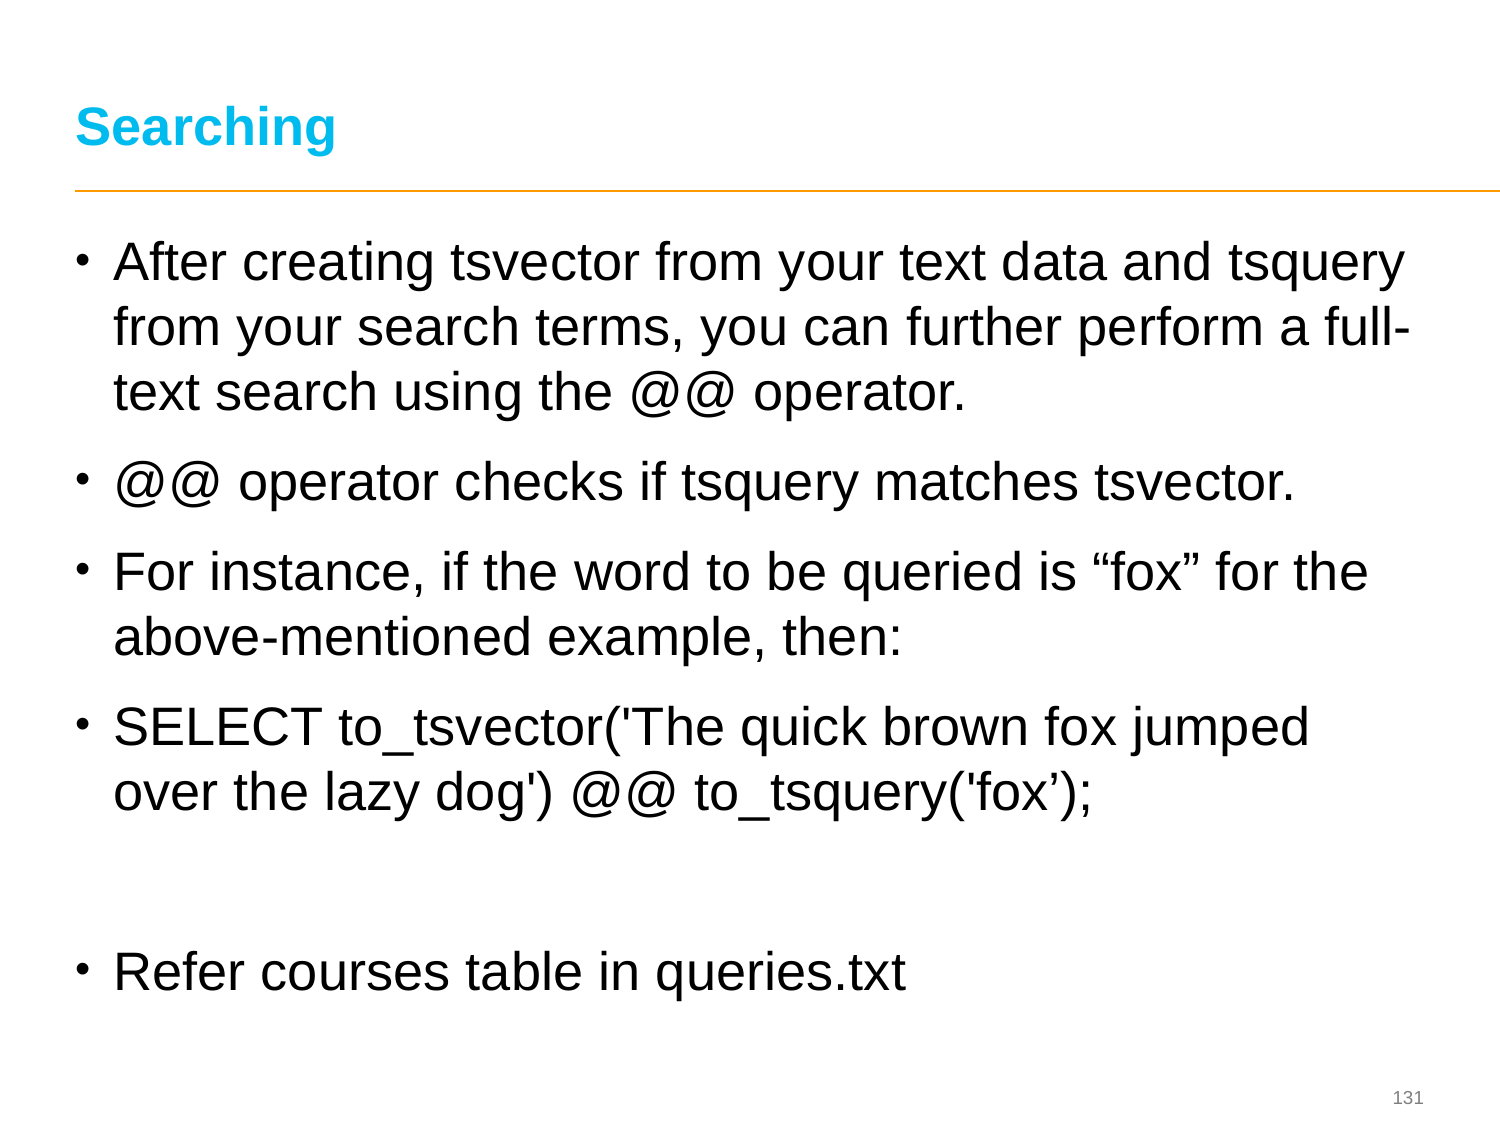

# Searching
After creating tsvector from your text data and tsquery from your search terms, you can further perform a full-text search using the @@ operator.
@@ operator checks if tsquery matches tsvector.
For instance, if the word to be queried is “fox” for the above-mentioned example, then:
SELECT to_tsvector('The quick brown fox jumped over the lazy dog') @@ to_tsquery('fox’);

Refer courses table in queries.txt